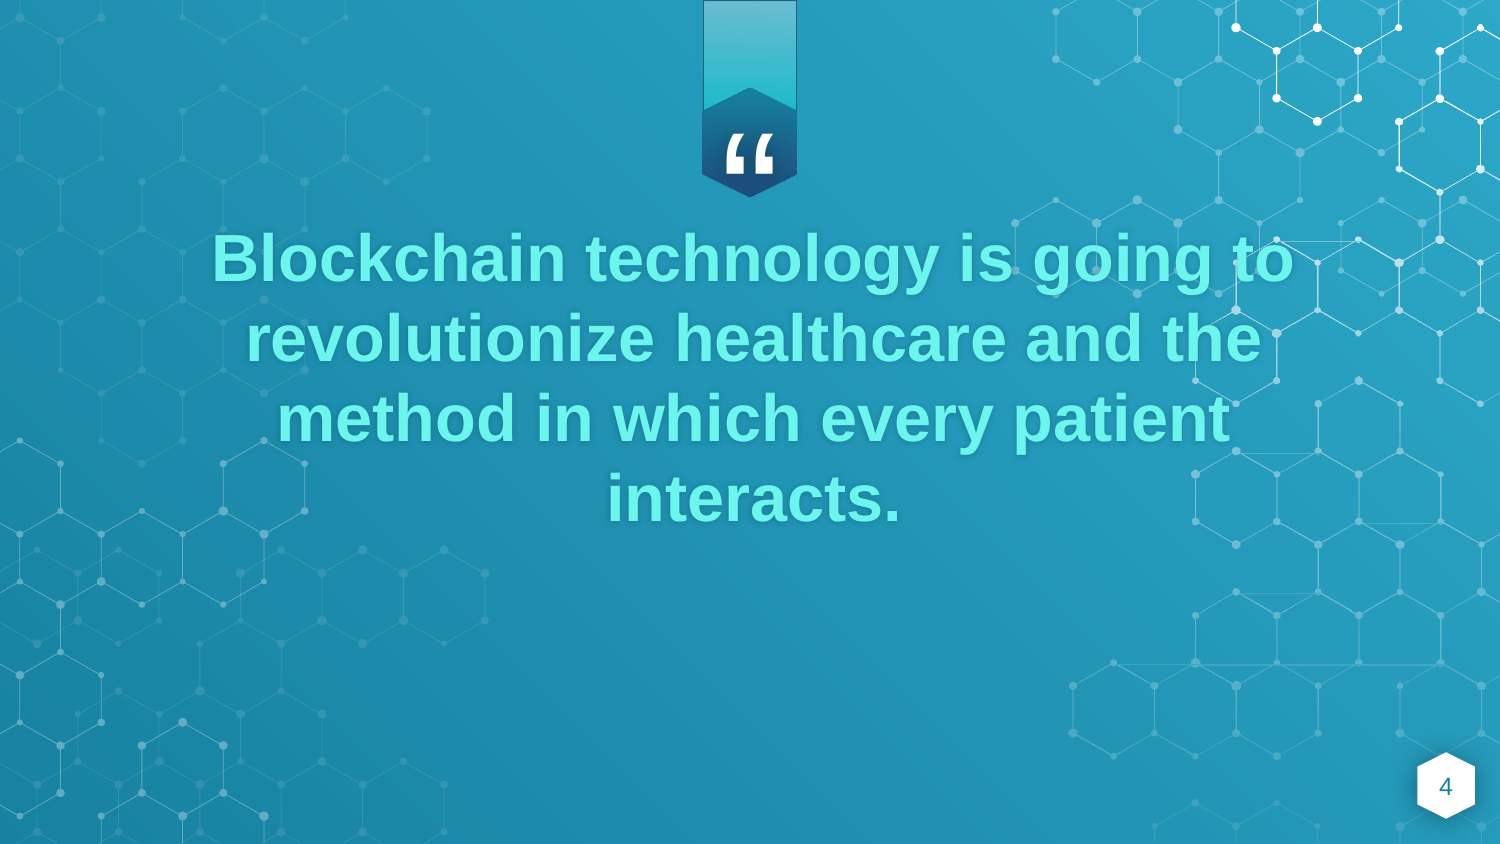

Blockchain technology is going to revolutionize healthcare and the method in which every patient interacts.
4